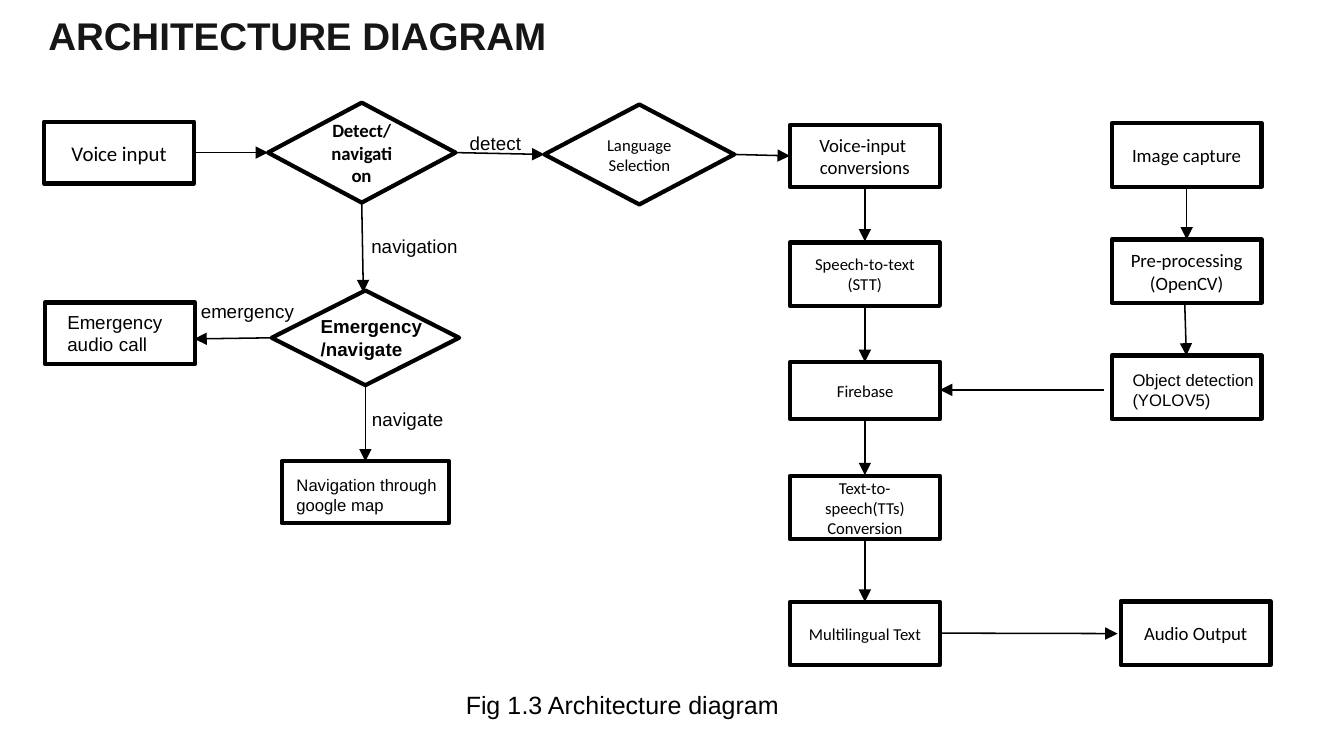

# ARCHITECTURE DIAGRAM
Detect/
navigation
Language Selection
Voice input
Image capture
detect
Voice-input
conversions
navigation
Pre-processing
(OpenCV)
Speech-to-text
(STT)

emergency

Emergency
audio call
Emergency/navigate

Firebase
Object detection
(YOLOV5)
navigate

Navigation through google map
Text-to-speech(TTs) Conversion
Audio Output
Multilingual Text
Fig 1.3 Architecture diagram